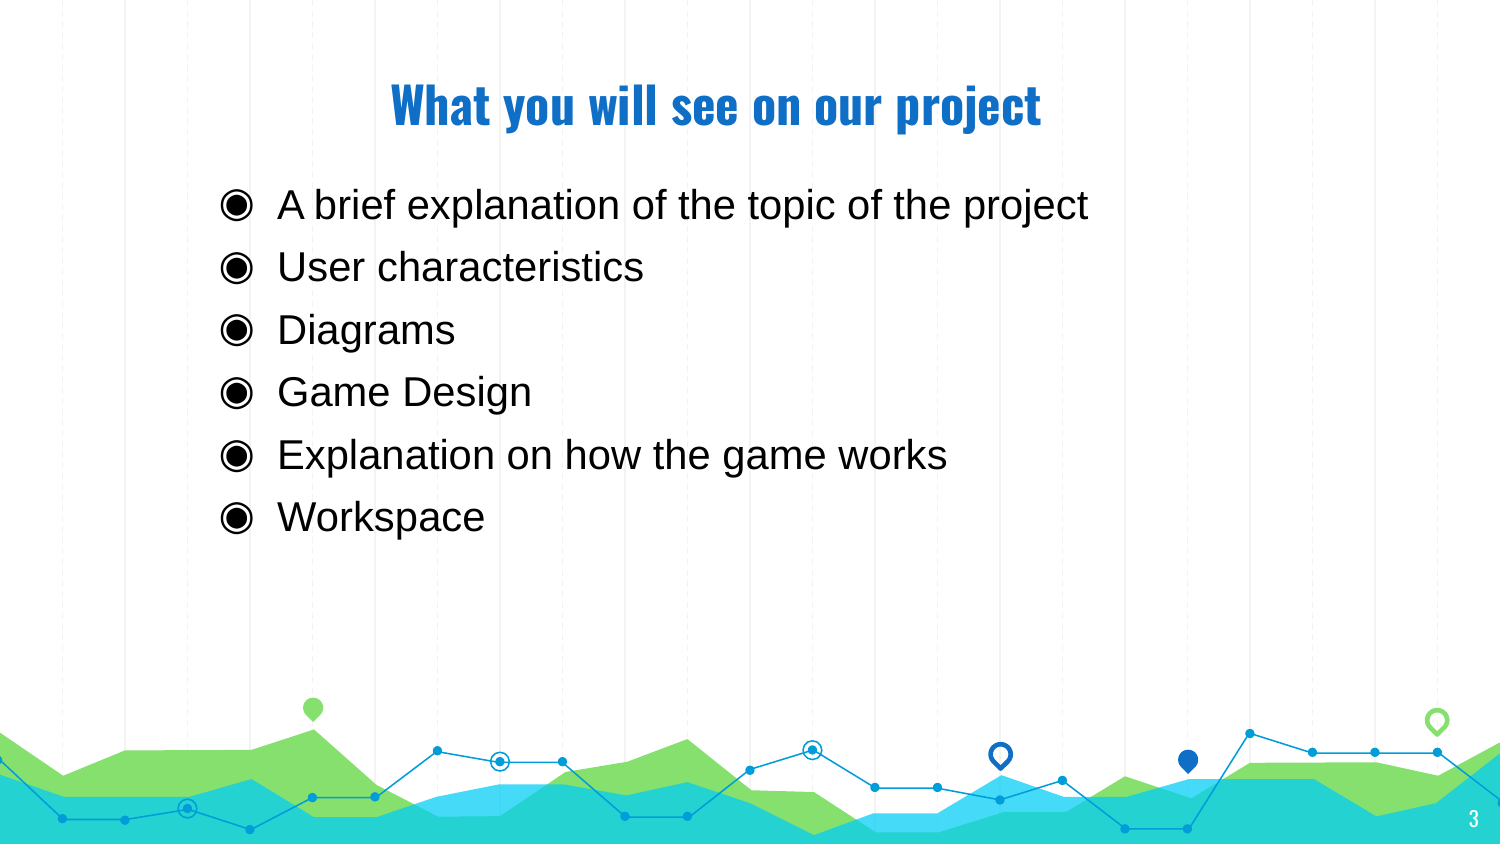

# What you will see on our project
A brief explanation of the topic of the project
User characteristics
Diagrams
Game Design
Explanation on how the game works
Workspace

3